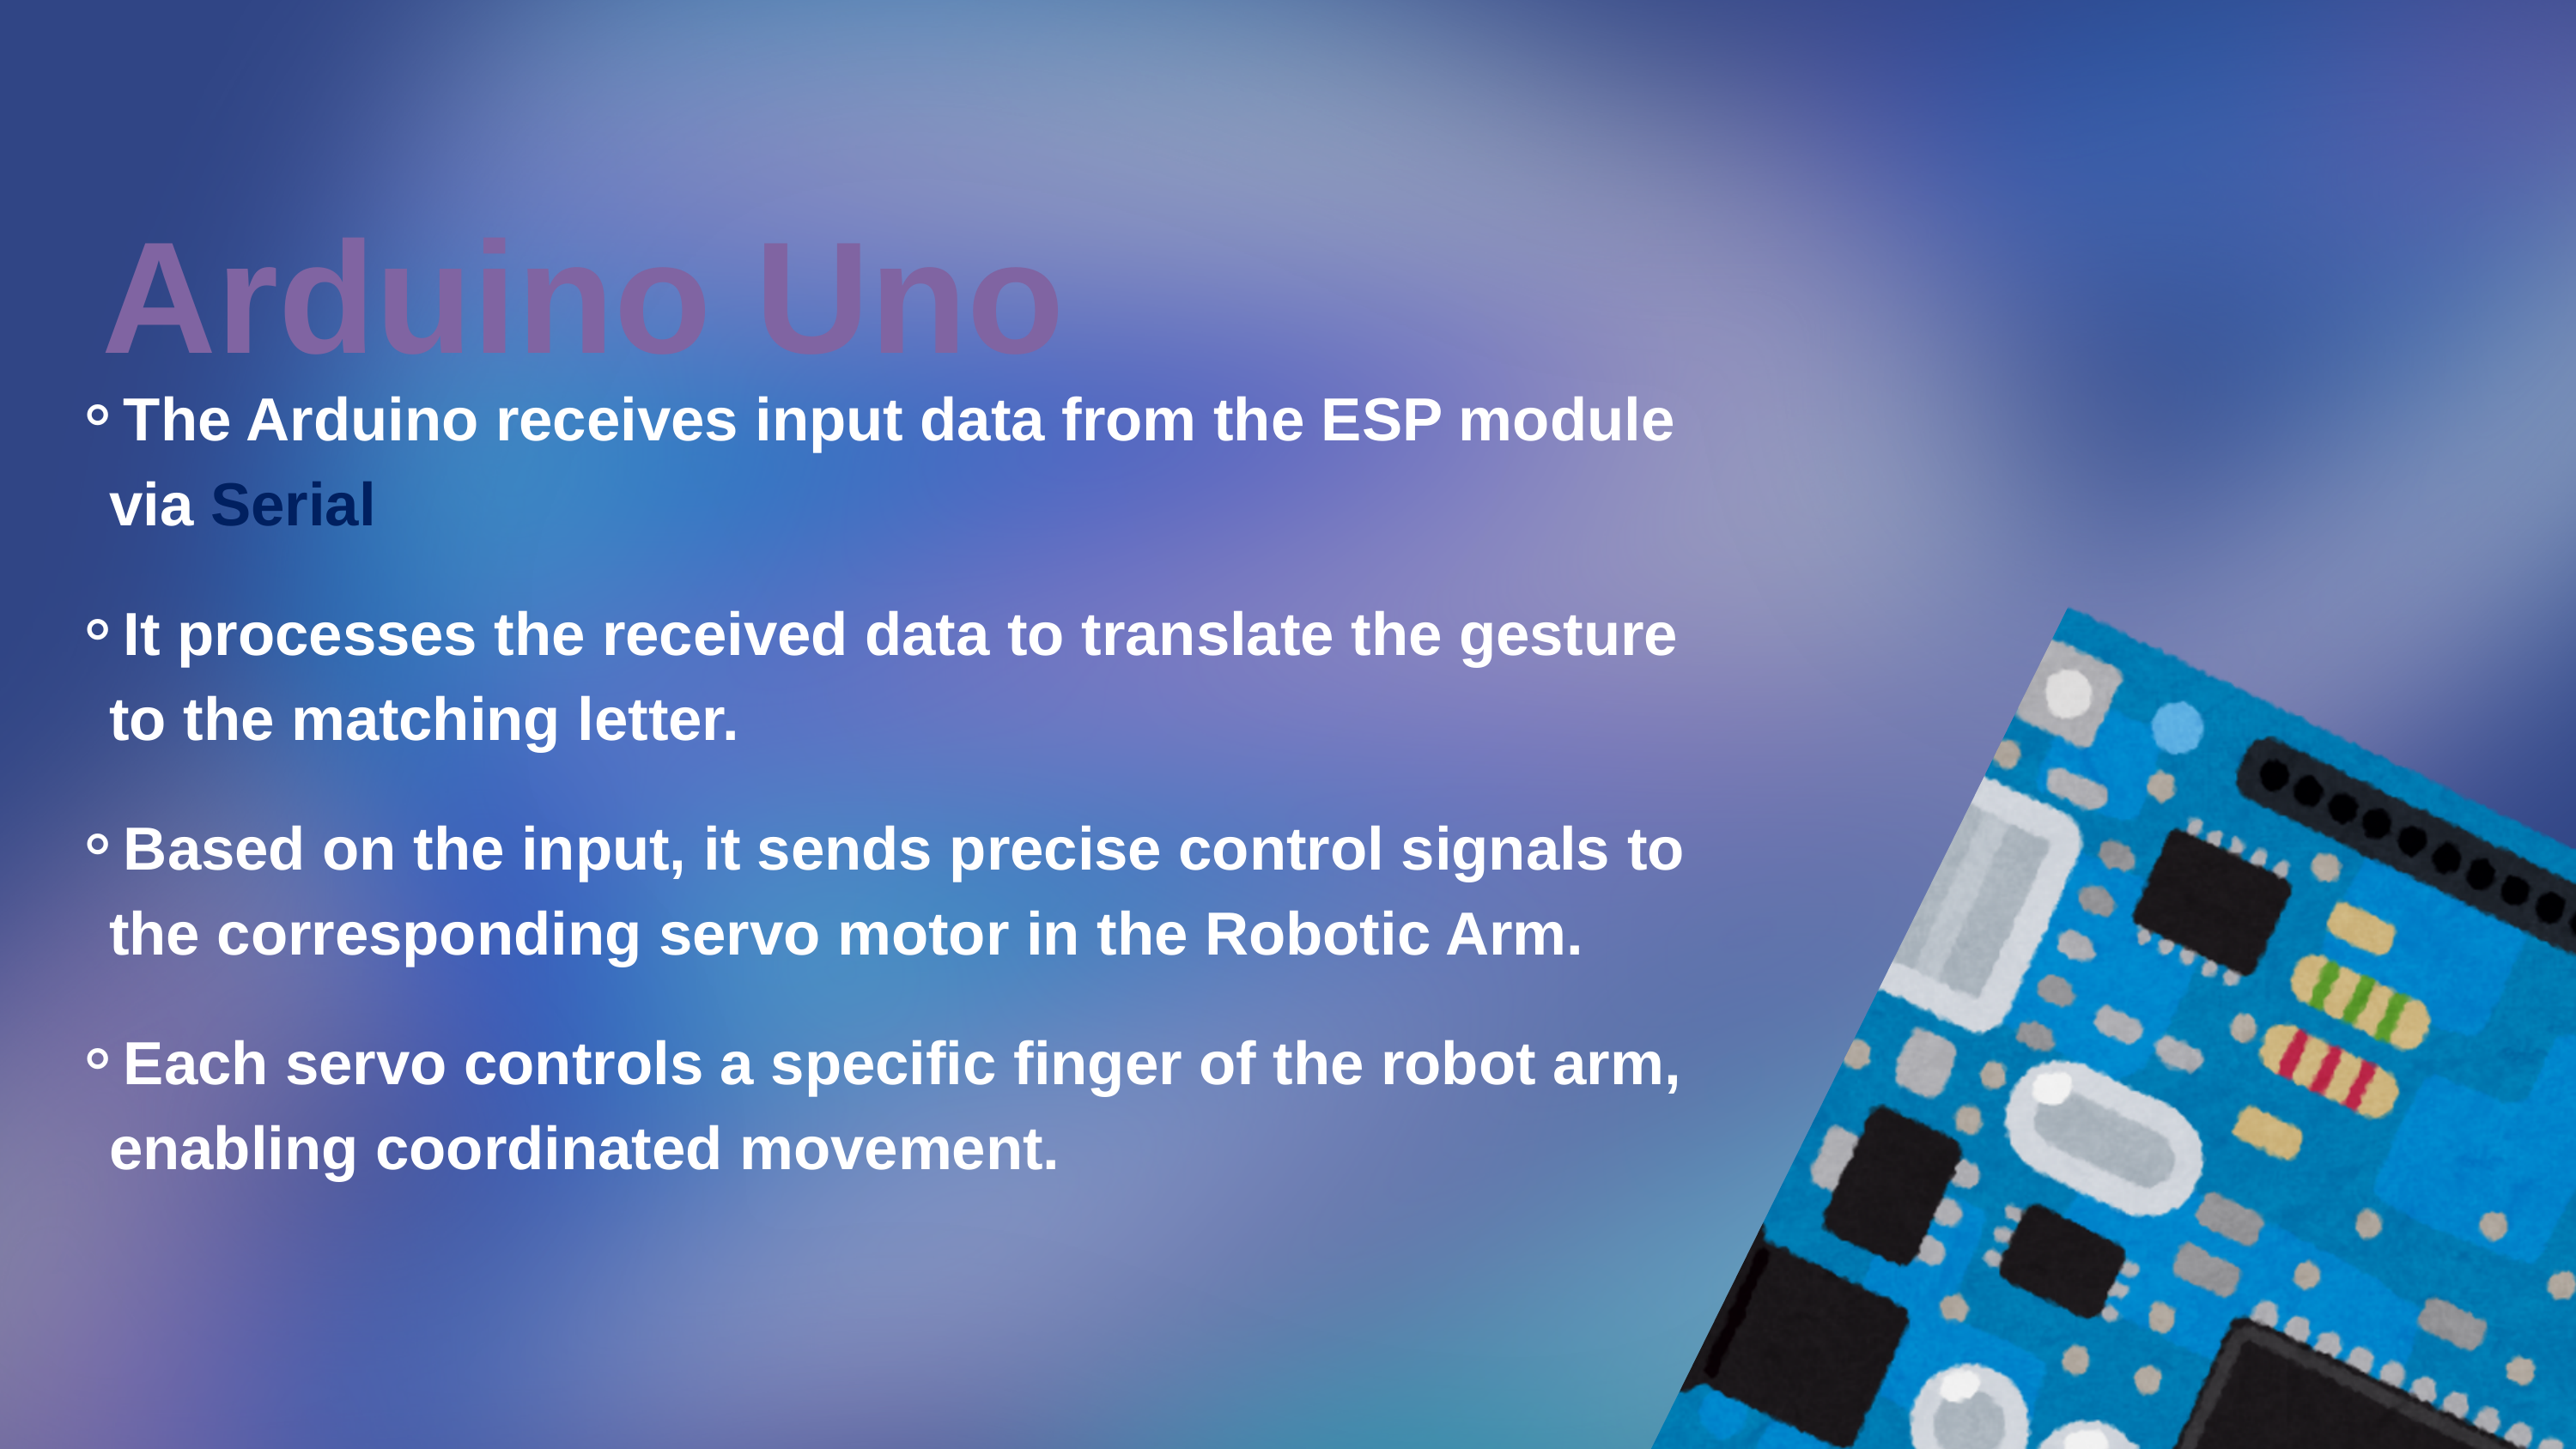

Arduino Uno

The Arduino receives input data from the ESP module via Serial

It processes the received data to translate the gesture to the matching letter.

Based on the input, it sends precise control signals to the corresponding servo motor in the Robotic Arm.

Each servo controls a specific finger of the robot arm, enabling coordinated movement.